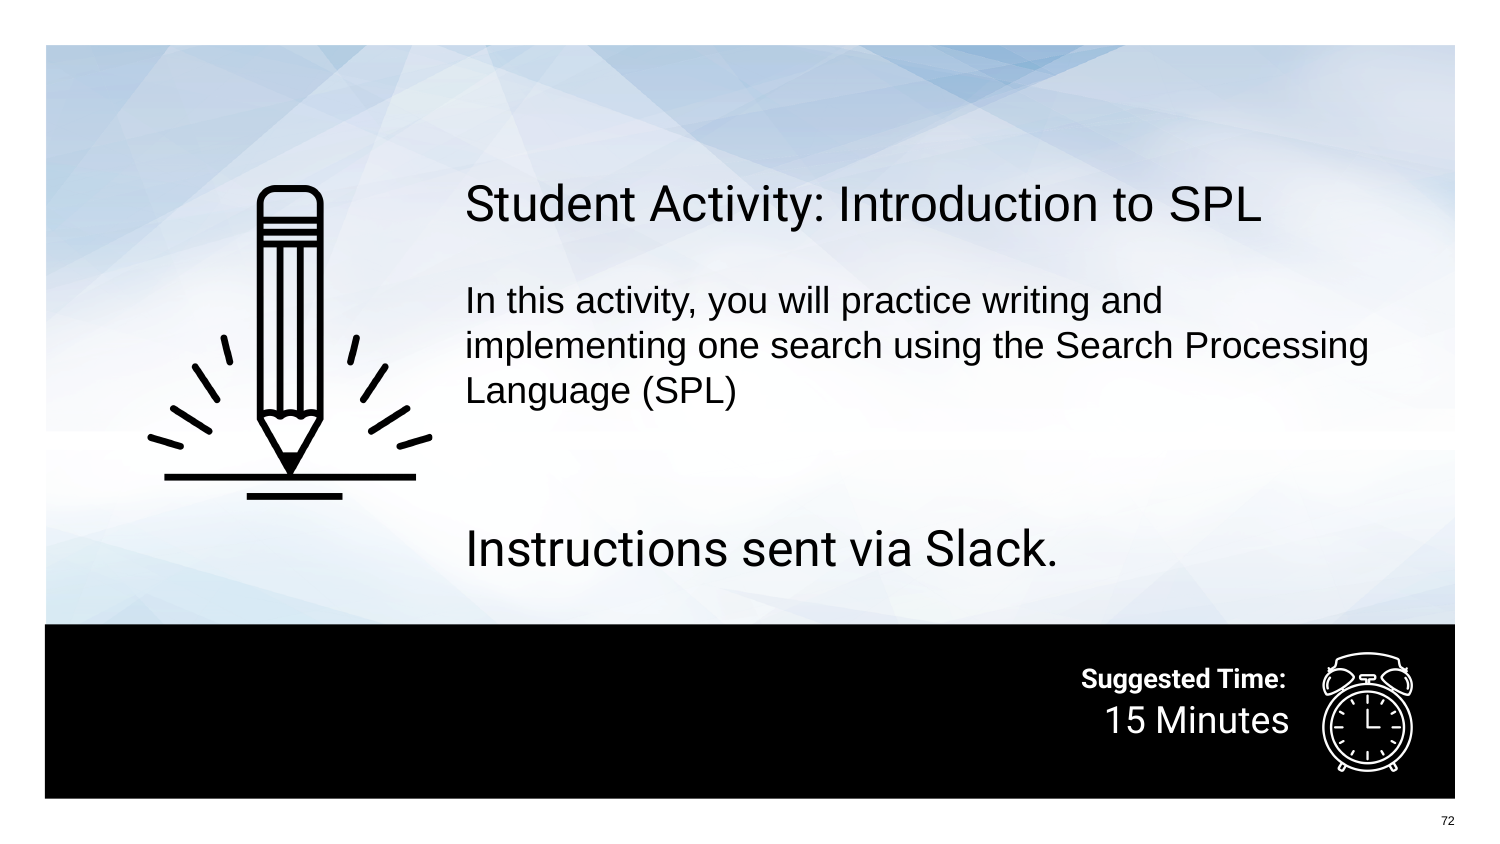

Student Activity: Introduction to SPL

In this activity, you will practice writing and implementing one search using the Search Processing Language (SPL)

Instructions sent via Slack.
# 15 Minutes

72